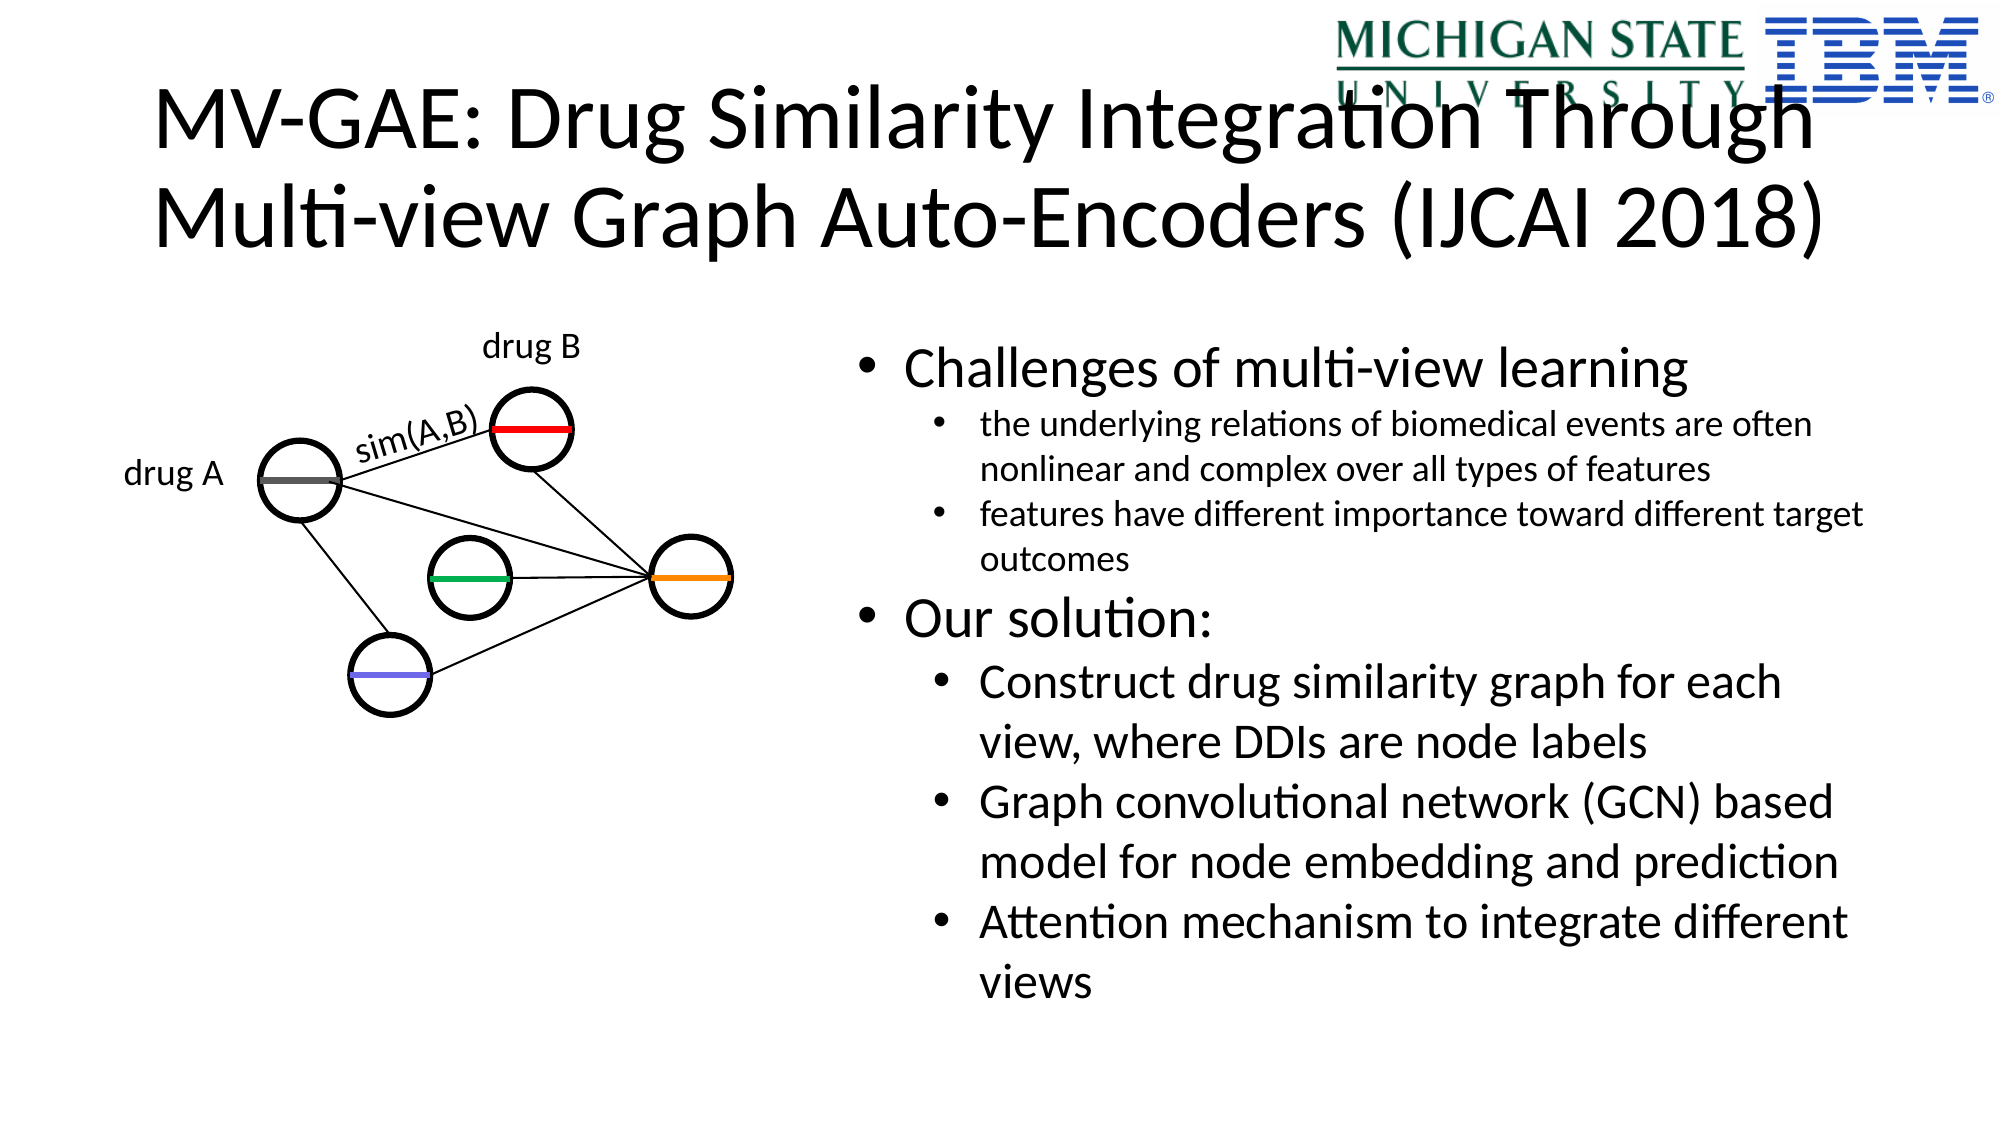

# MV-GAE: Drug Similarity Integration Through Multi-view Graph Auto-Encoders (IJCAI 2018)
drug B
Challenges of multi-view learning
the underlying relations of biomedical events are often nonlinear and complex over all types of features
features have different importance toward different target outcomes
Our solution:
Construct drug similarity graph for each view, where DDIs are node labels
Graph convolutional network (GCN) based model for node embedding and prediction
Attention mechanism to integrate different views

sim(A,B)
drug A